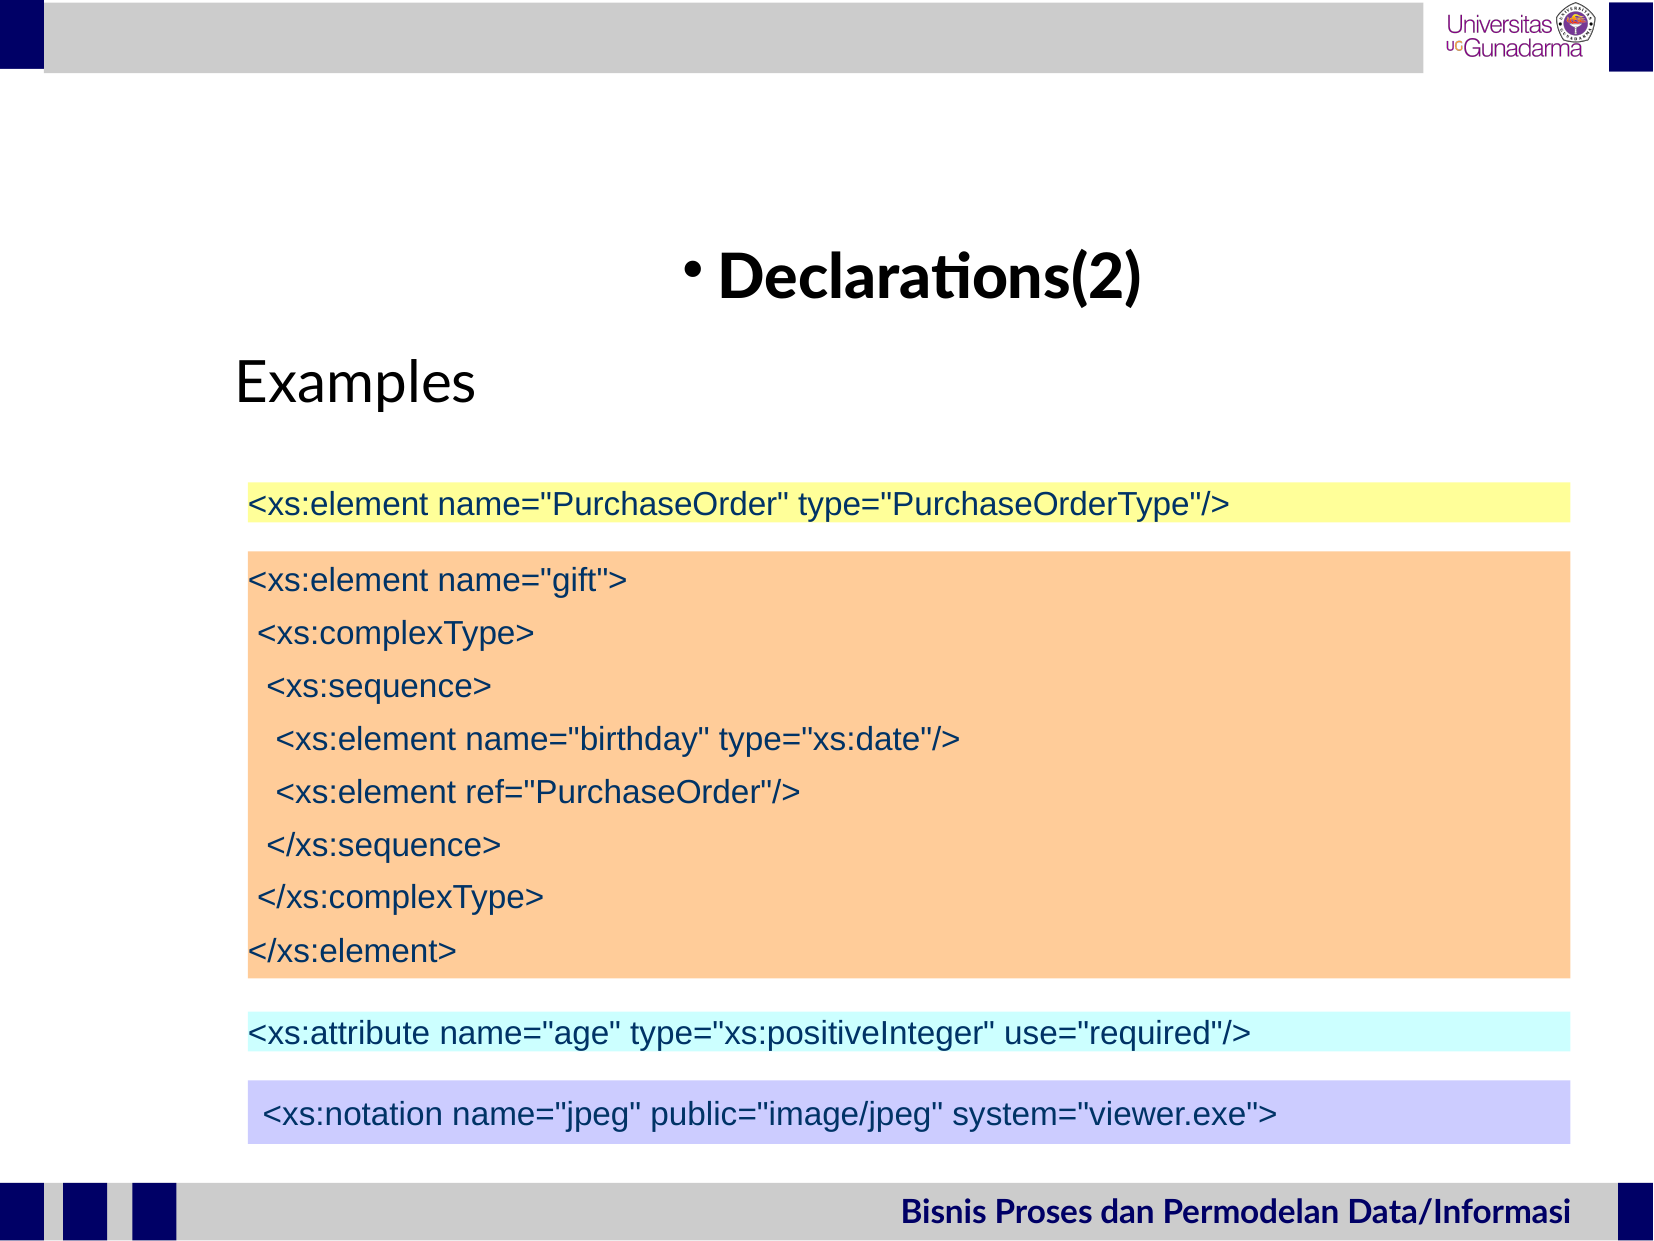

Declarations(2)
Examples
<xs:element name="PurchaseOrder" type="PurchaseOrderType"/>

<xs:element name="gift">
 <xs:complexType>
  <xs:sequence>
   <xs:element name="birthday" type="xs:date"/>
   <xs:element ref="PurchaseOrder"/>
  </xs:sequence>
 </xs:complexType>
</xs:element>
<xs:attribute name="age" type="xs:positiveInteger" use="required"/>
<xs:notation name="jpeg" public="image/jpeg" system="viewer.exe">